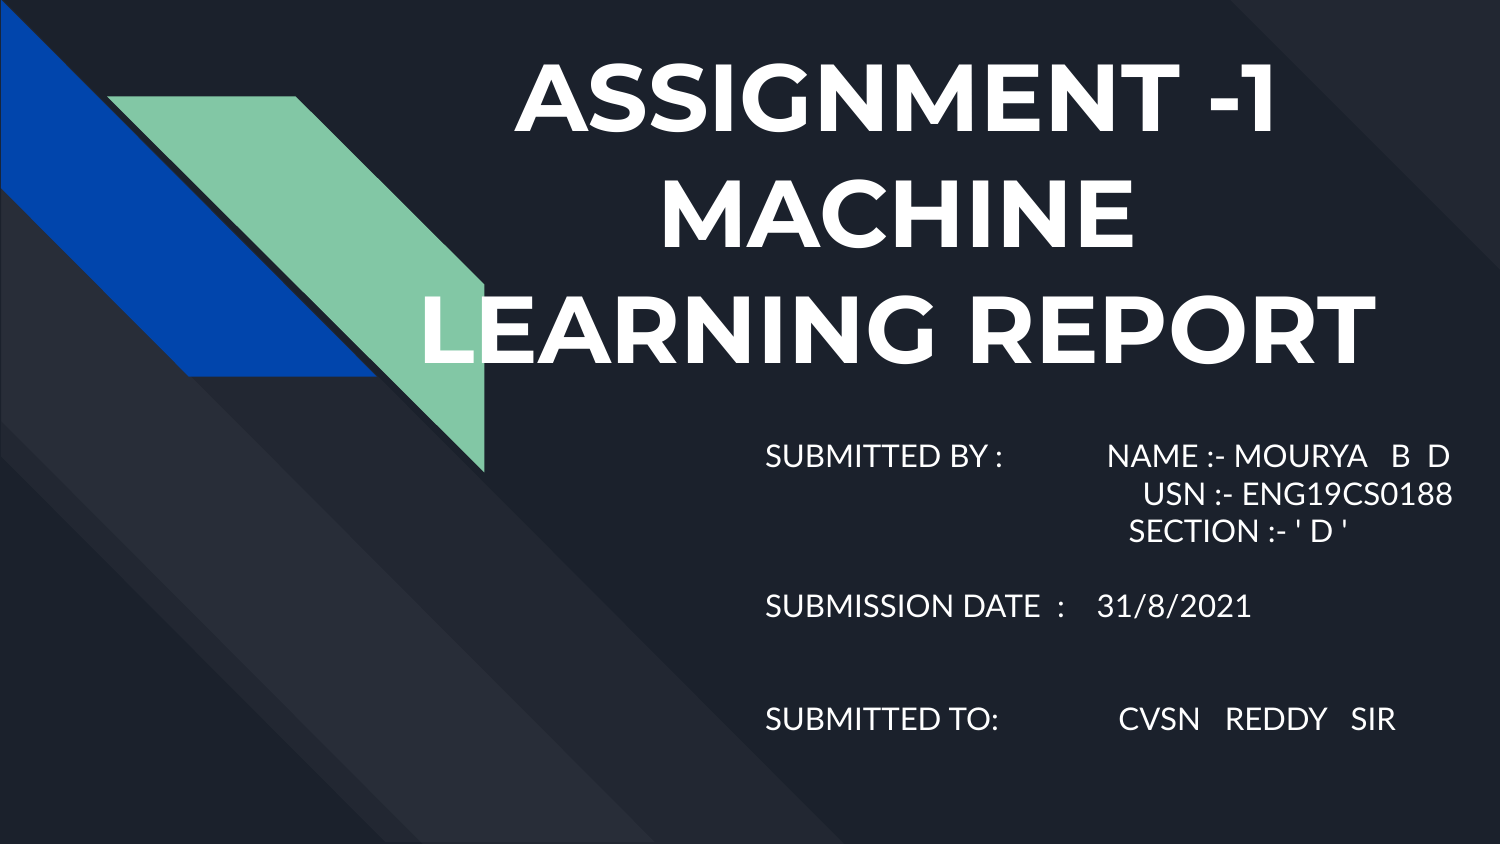

# ASSIGNMENT -1
MACHINE LEARNING REPORT

SUBMITTED BY :             NAME :- MOURYA   B  D
                                             USN :- ENG19CS0188
                              SECTION :- ' D '

SUBMISSION DATE  :    31/8/2021

SUBMITTED TO:               CVSN   REDDY   SIR